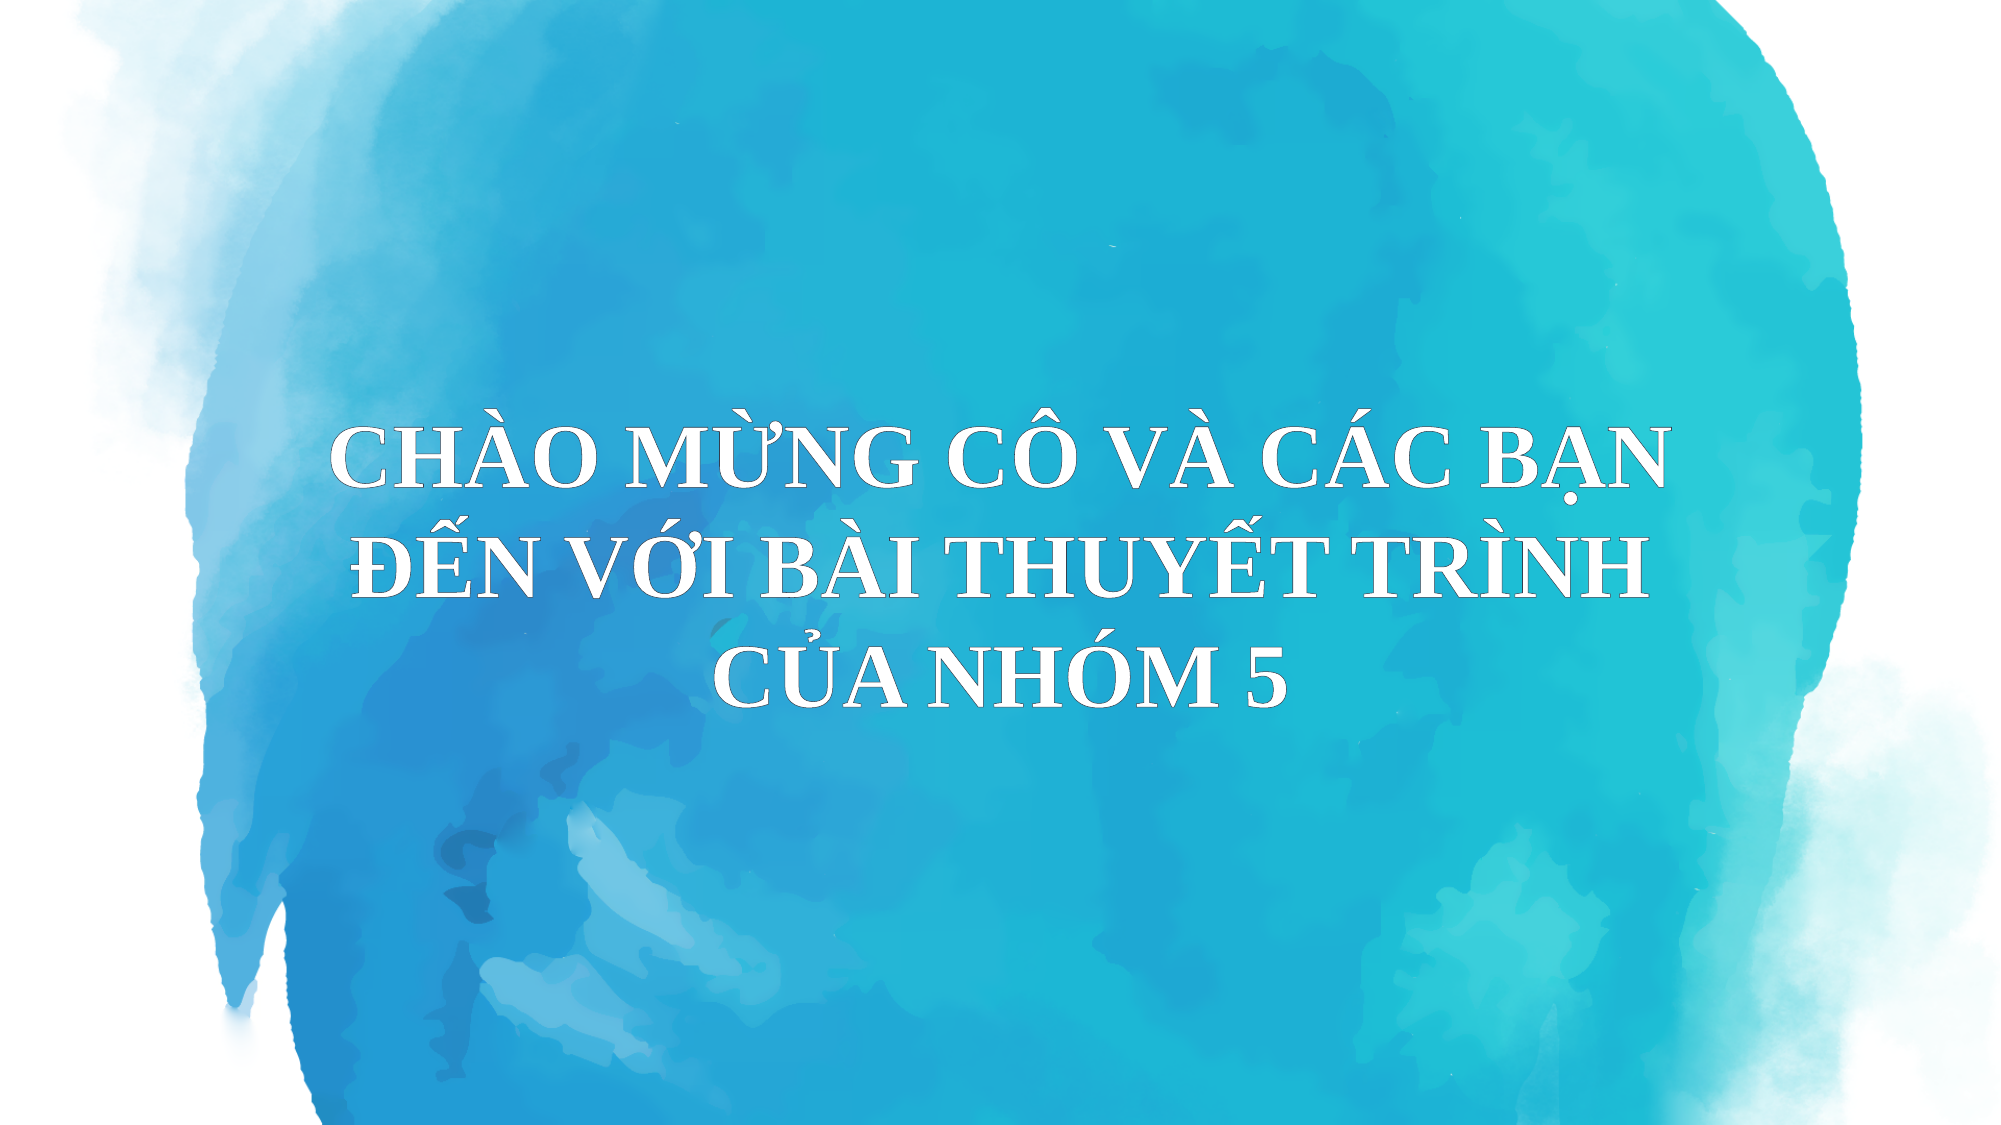

CHÀO MỪNG CÔ VÀ CÁC BẠN ĐẾN VỚI BÀI THUYẾT TRÌNH CỦA NHÓM 5